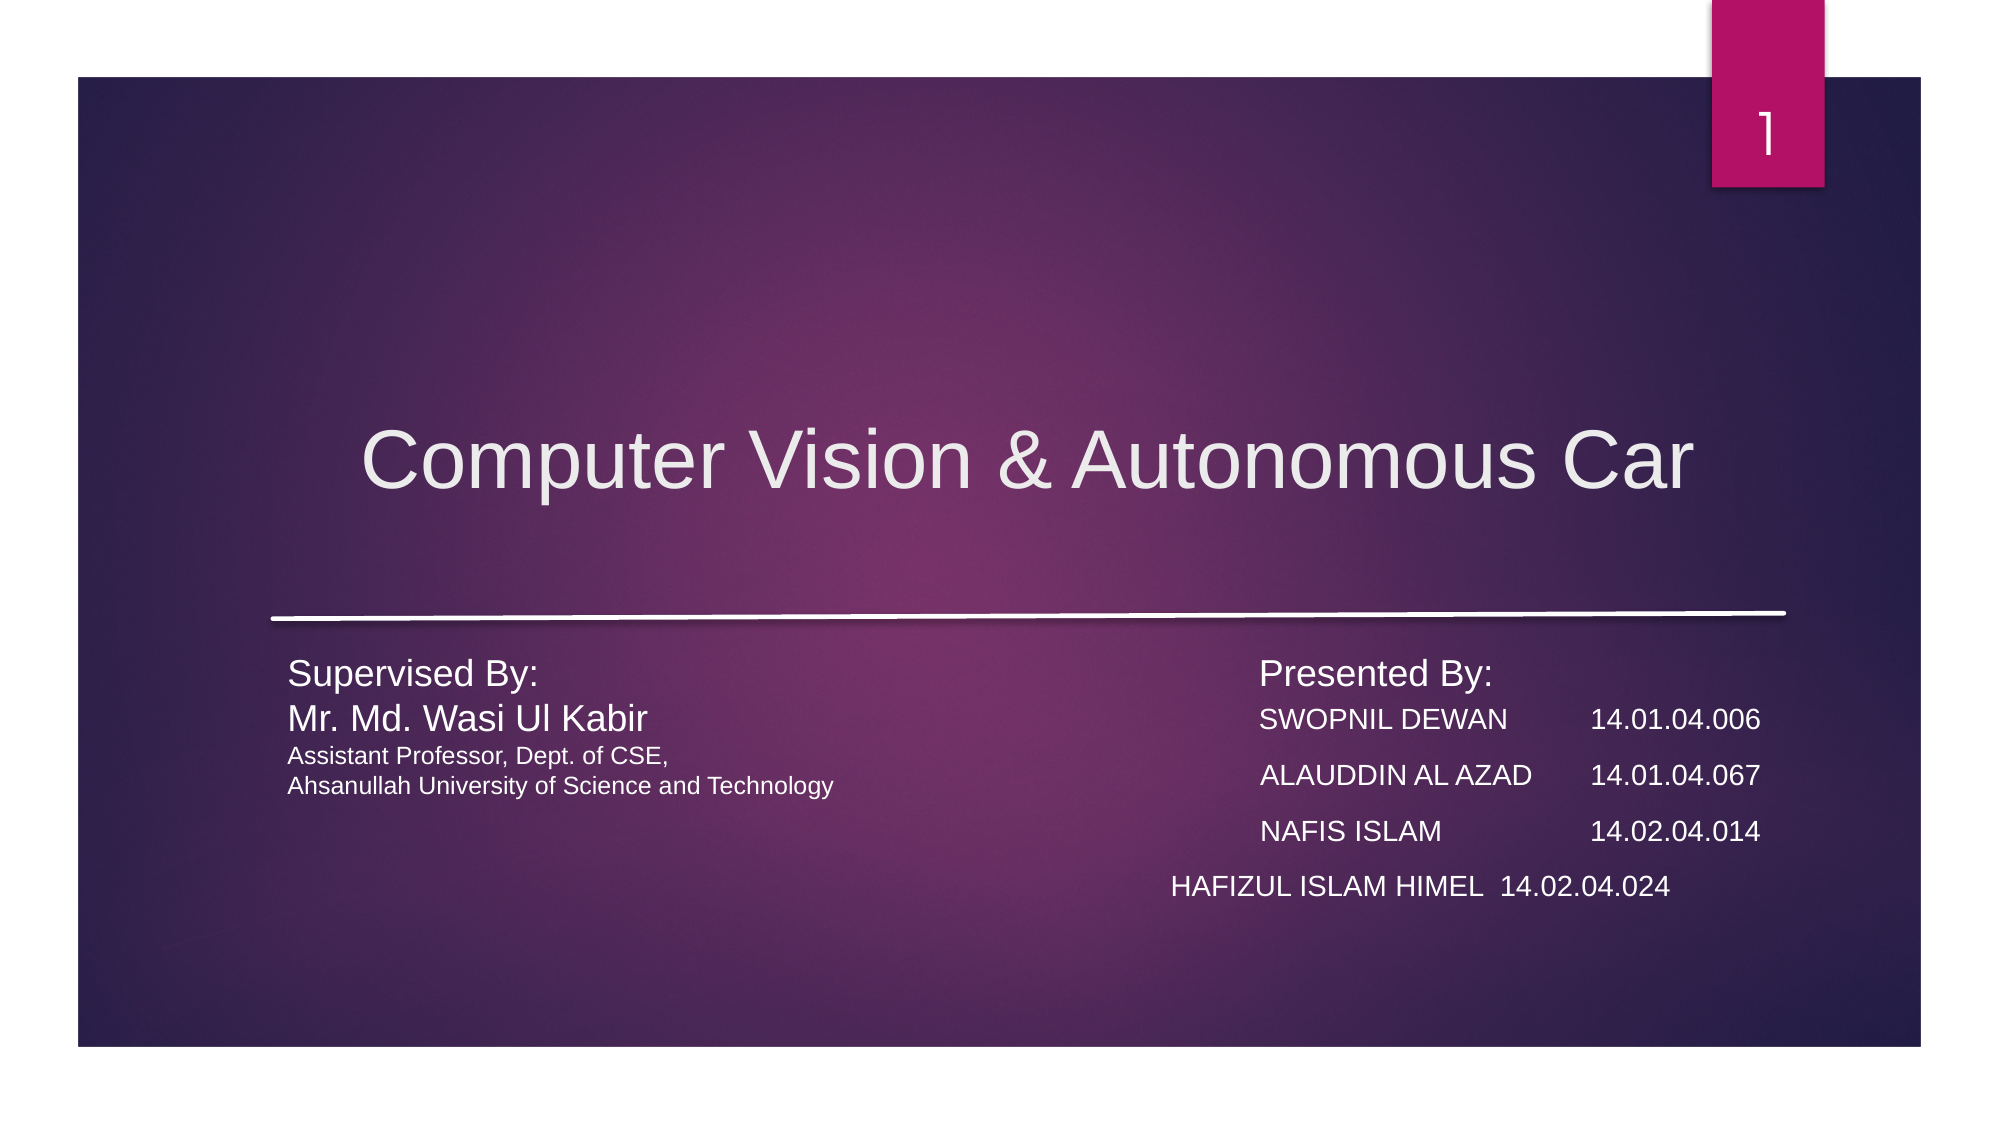

1
# Computer Vision & Autonomous Car
Supervised By:
Mr. Md. Wasi Ul Kabir
Assistant Professor, Dept. of CSE,
Ahsanullah University of Science and Technology

      Presented By:
Swopnil Dewan          14.01.04.006
Alauddin al azad       14.01.04.067
Nafis islam                  14.02.04.014
Hafizul islam himel  14.02.04.024